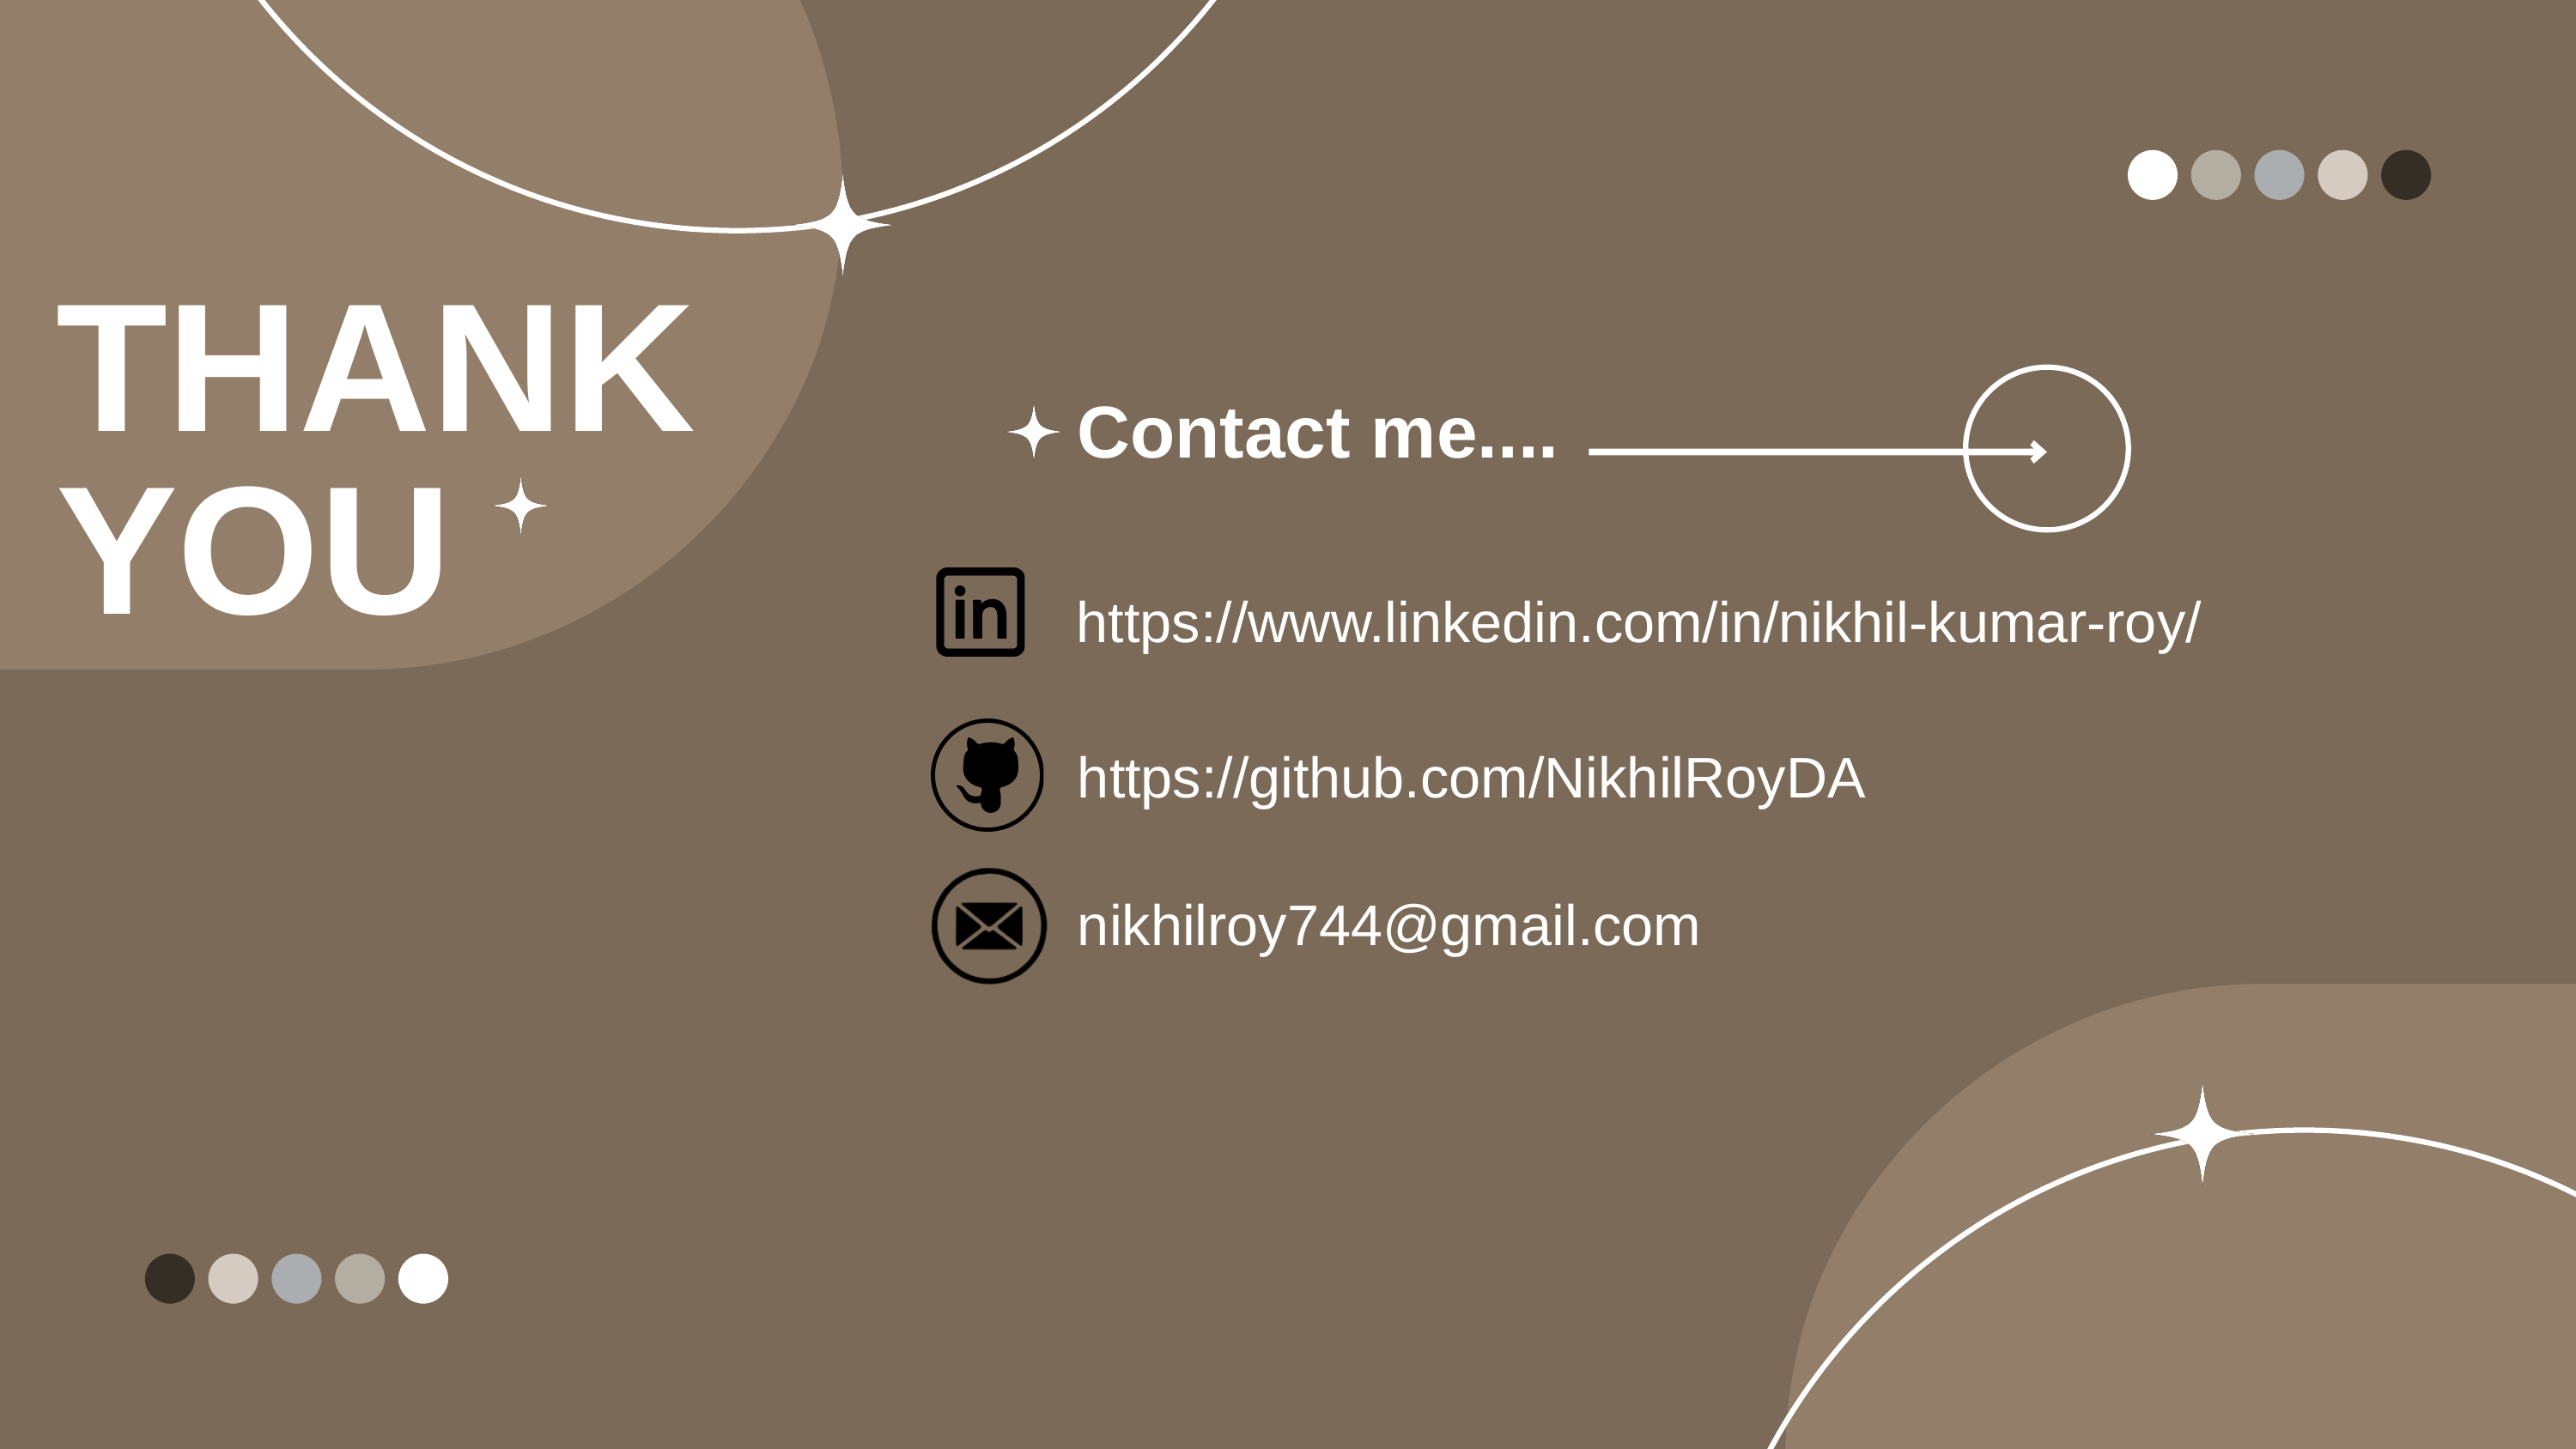

THANK YOU

Contact me....

https://www.linkedin.com/in/nikhil-kumar-roy/

https://github.com/NikhilRoyDA

nikhilroy744@gmail.com